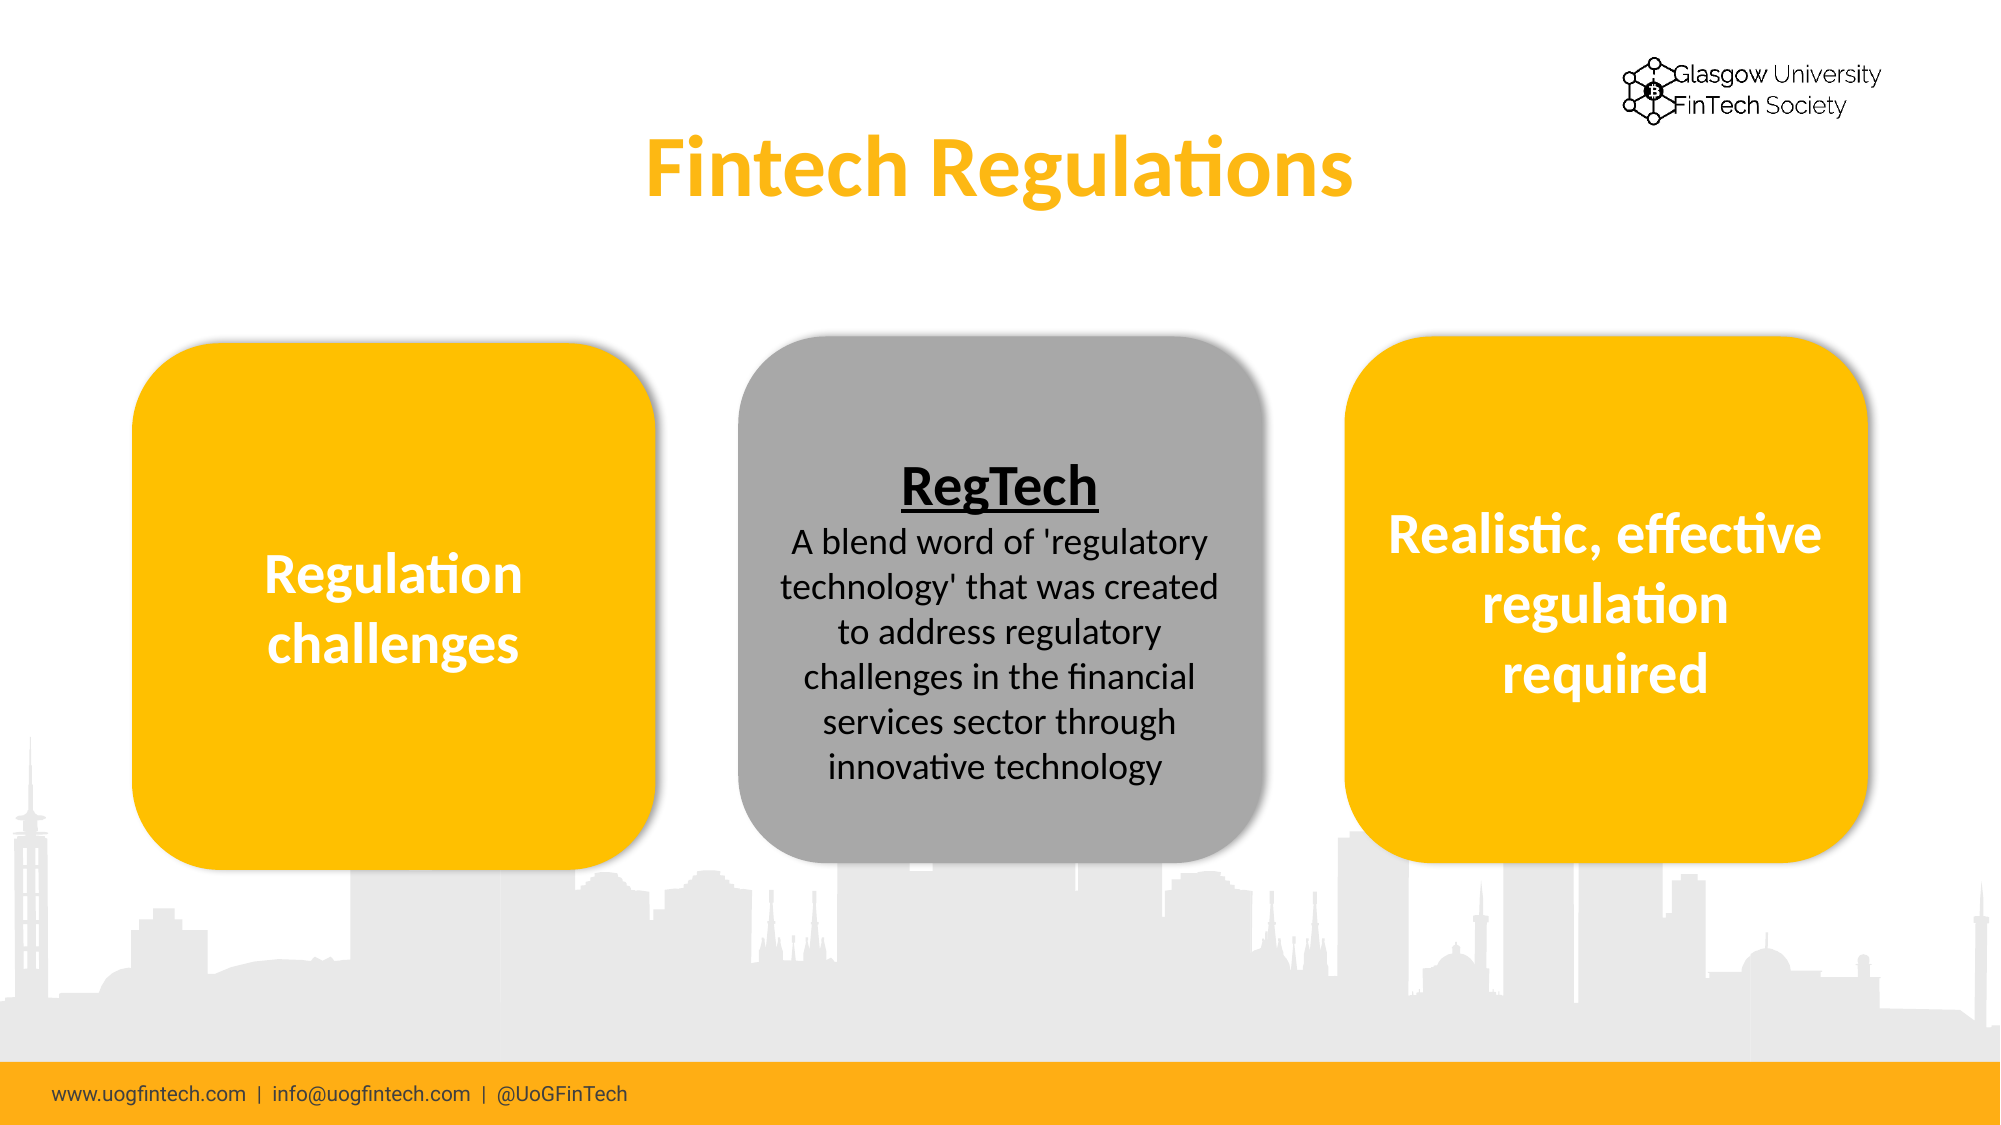

# Fintech Regulations
Realistic, effective regulation required
RegTech
A blend word of 'regulatory technology' that was created to address regulatory challenges in the financial services sector through innovative technology

Regulation challenges